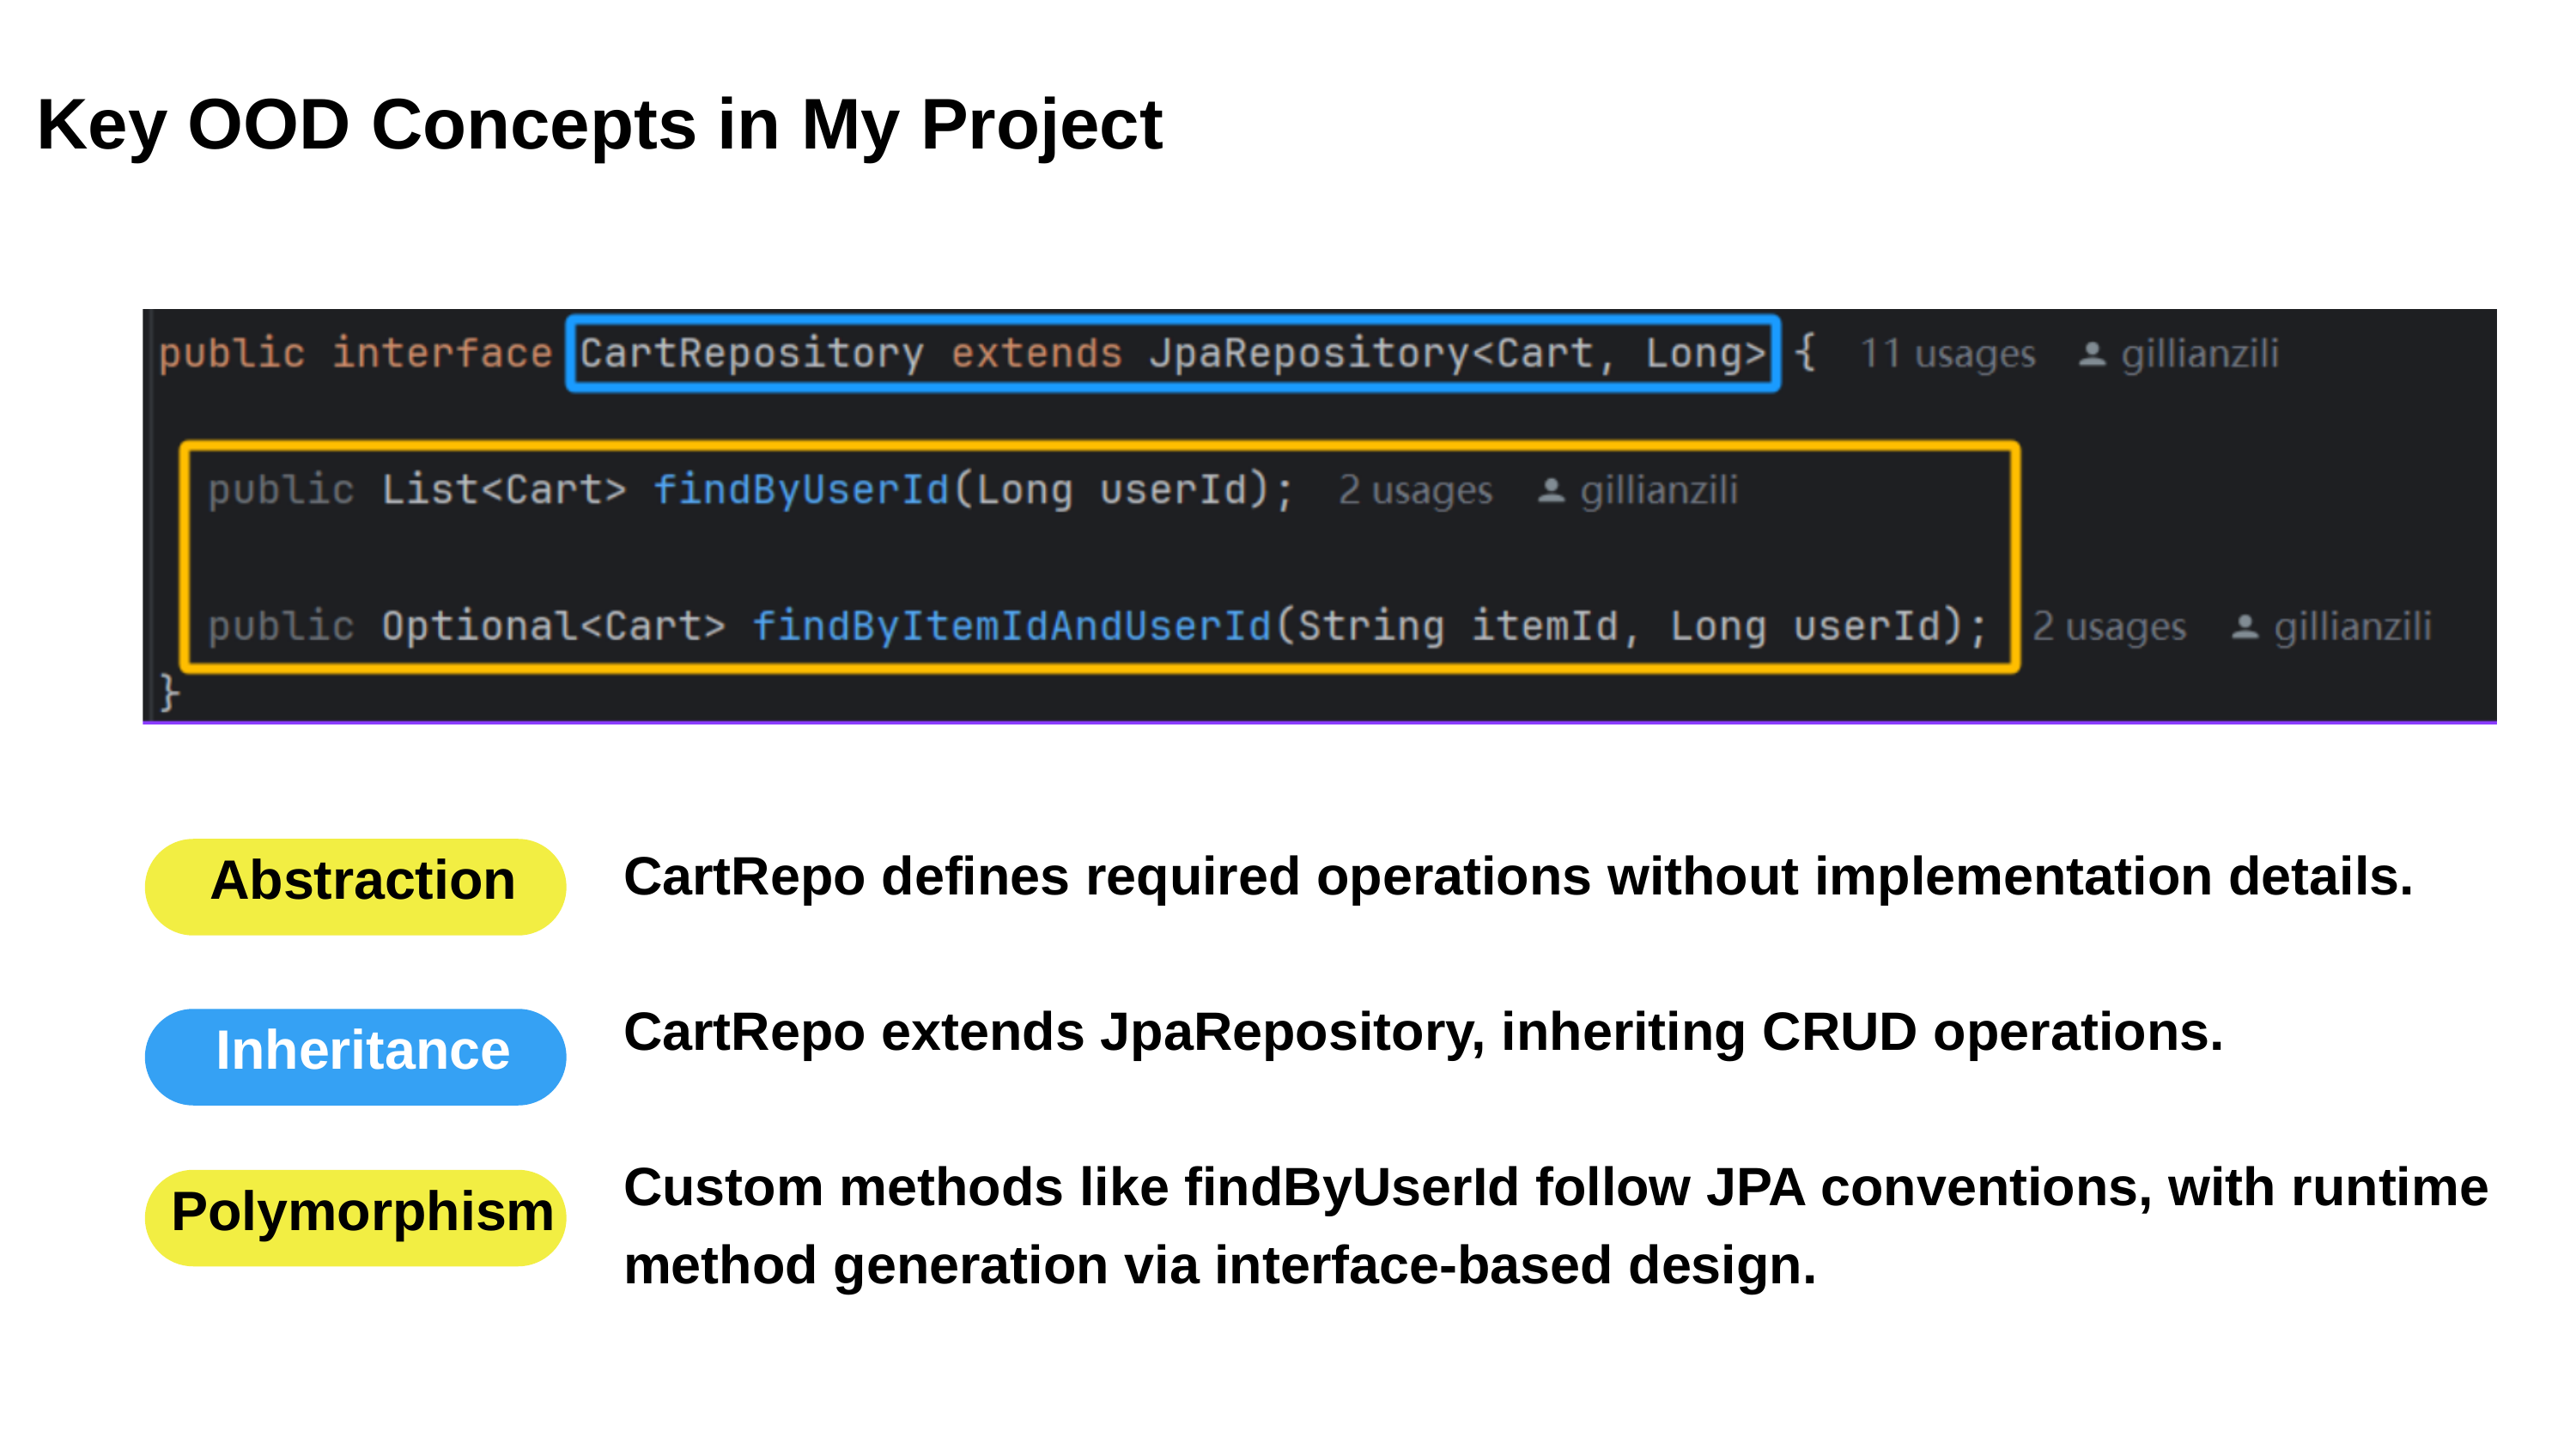

Key OOD Concepts in My Project

CartRepo defines required operations without implementation details.

CartRepo extends JpaRepository, inheriting CRUD operations.

Custom methods like findByUserId follow JPA conventions, with runtime method generation via interface-based design.

 Abstraction

 Inheritance

 Polymorphism